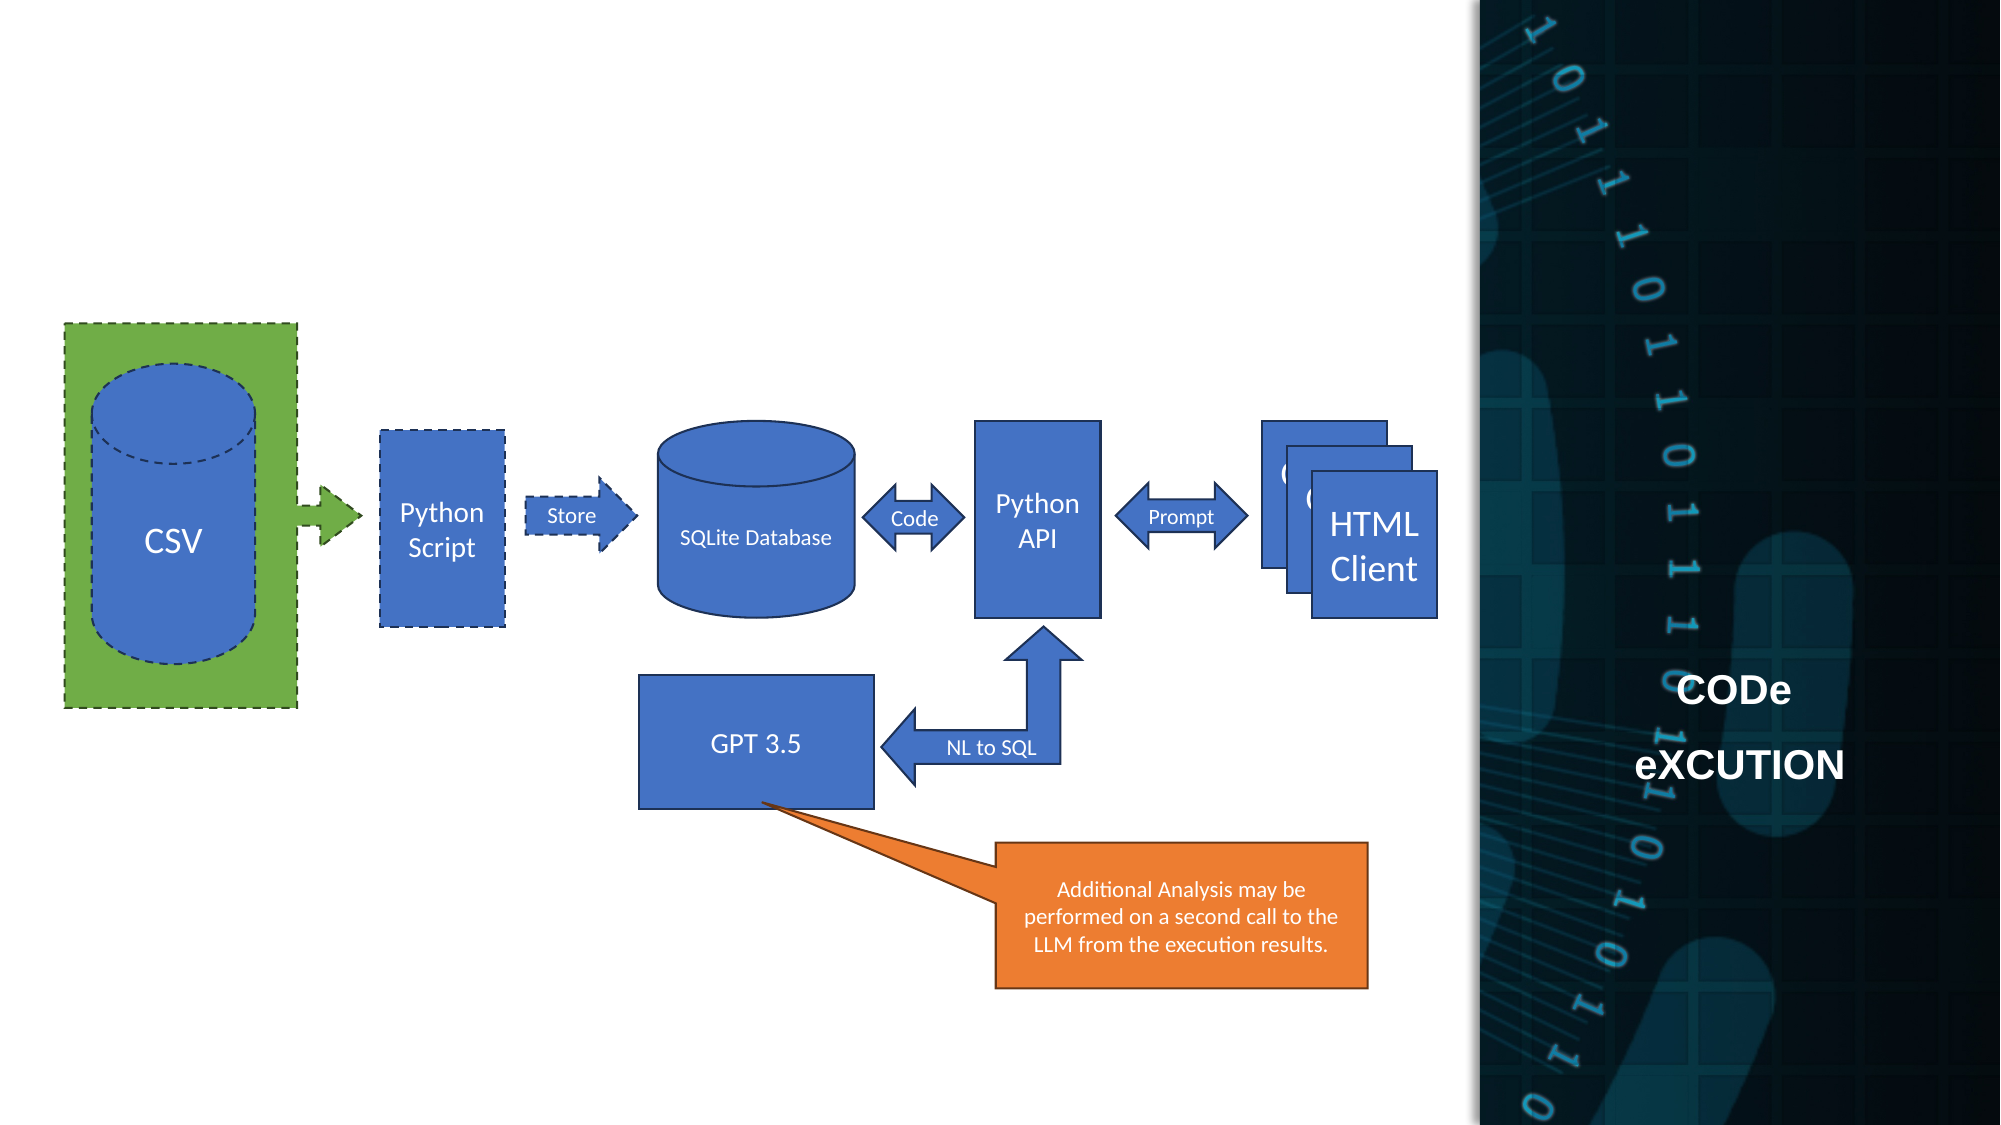

CODe
eXCUTION

CSV
SQLite Database
Client
Apps
Python API
Python Script
Client
Apps
HTML Client

Prompt

Store
Code

GPT 3.5
NL to SQL
NL to SQL
Additional Analysis may be performed on a second call to the LLM from the execution results.